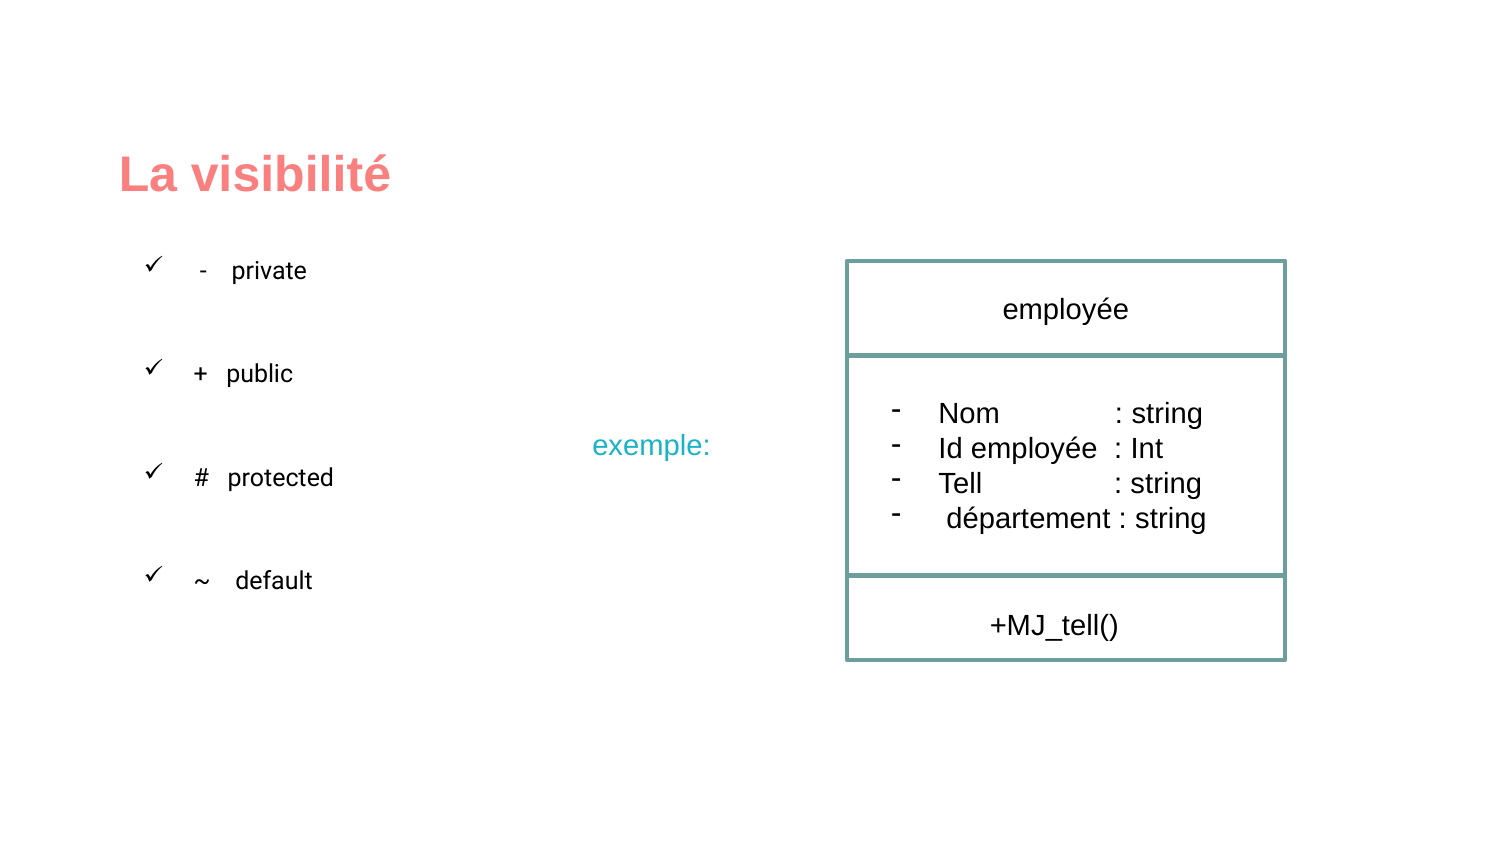

# La visibilité
 -    private

+   public

#   protected

~    default

employée

Nom              : string
Id employée  : Int
Tell                : string
 département : string
exemple:

+MJ_tell()